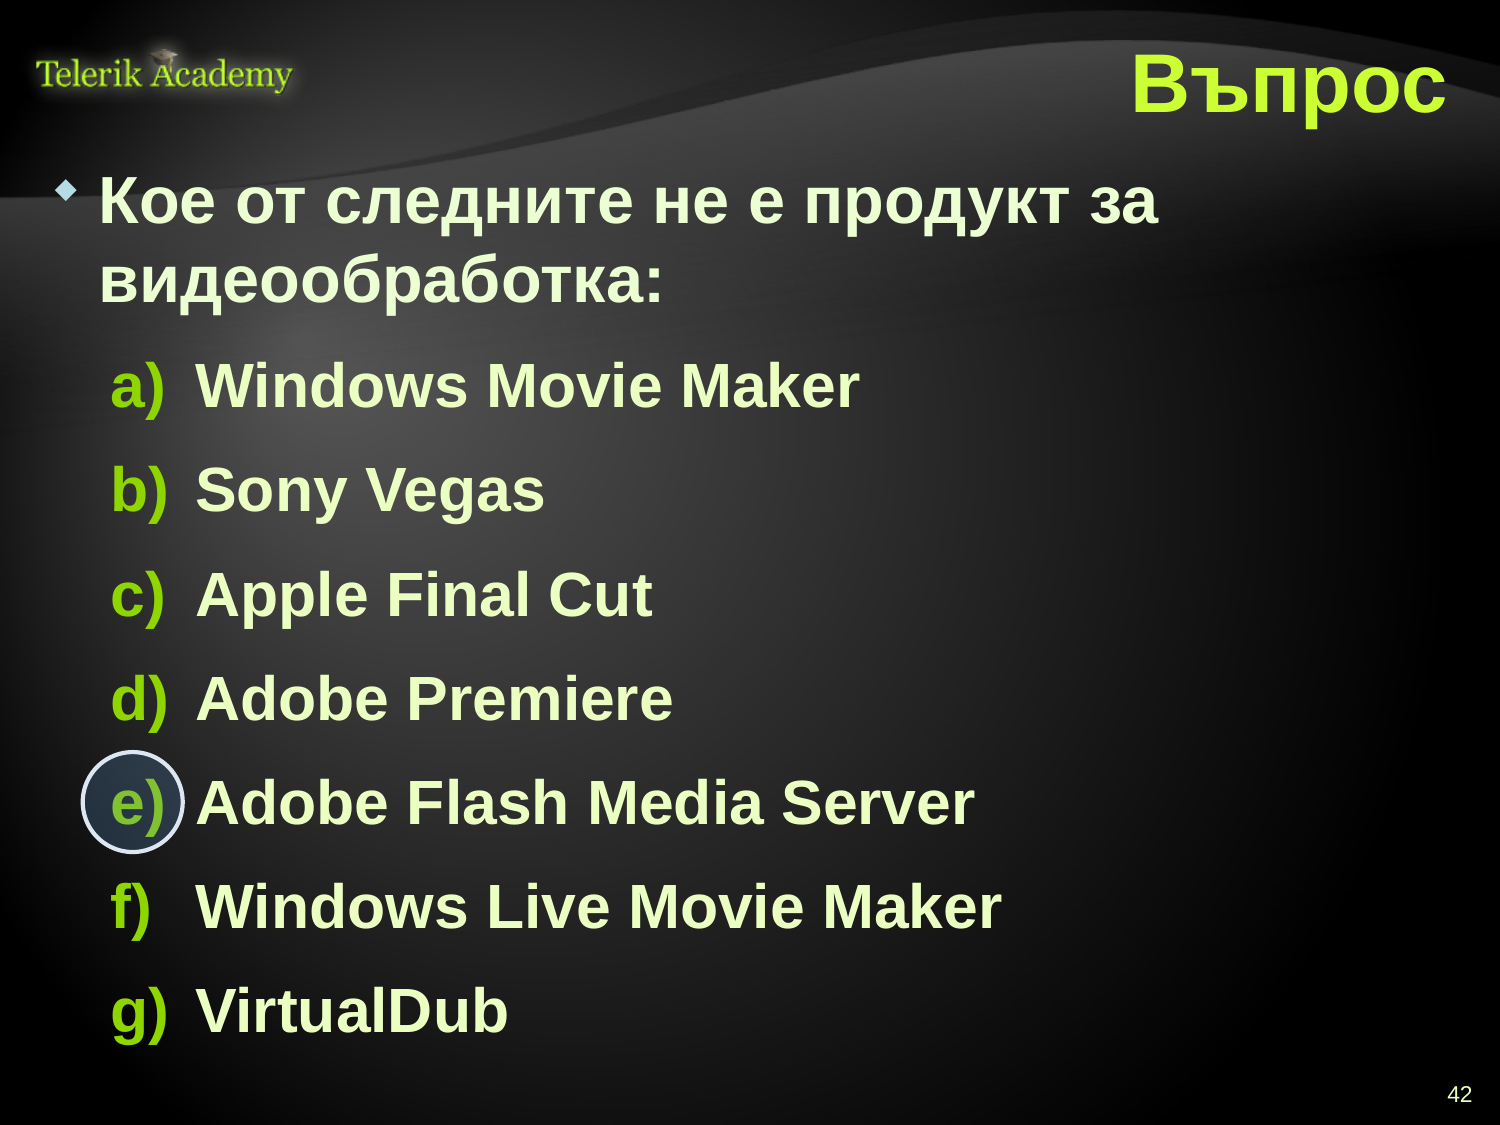

# Въпрос
Кое от следните не е продукт за видеообработка:
Windows Movie Maker
Sony Vegas
Apple Final Cut
Adobe Premiere
Adobe Flash Media Server
Windows Live Movie Maker
VirtualDub

42